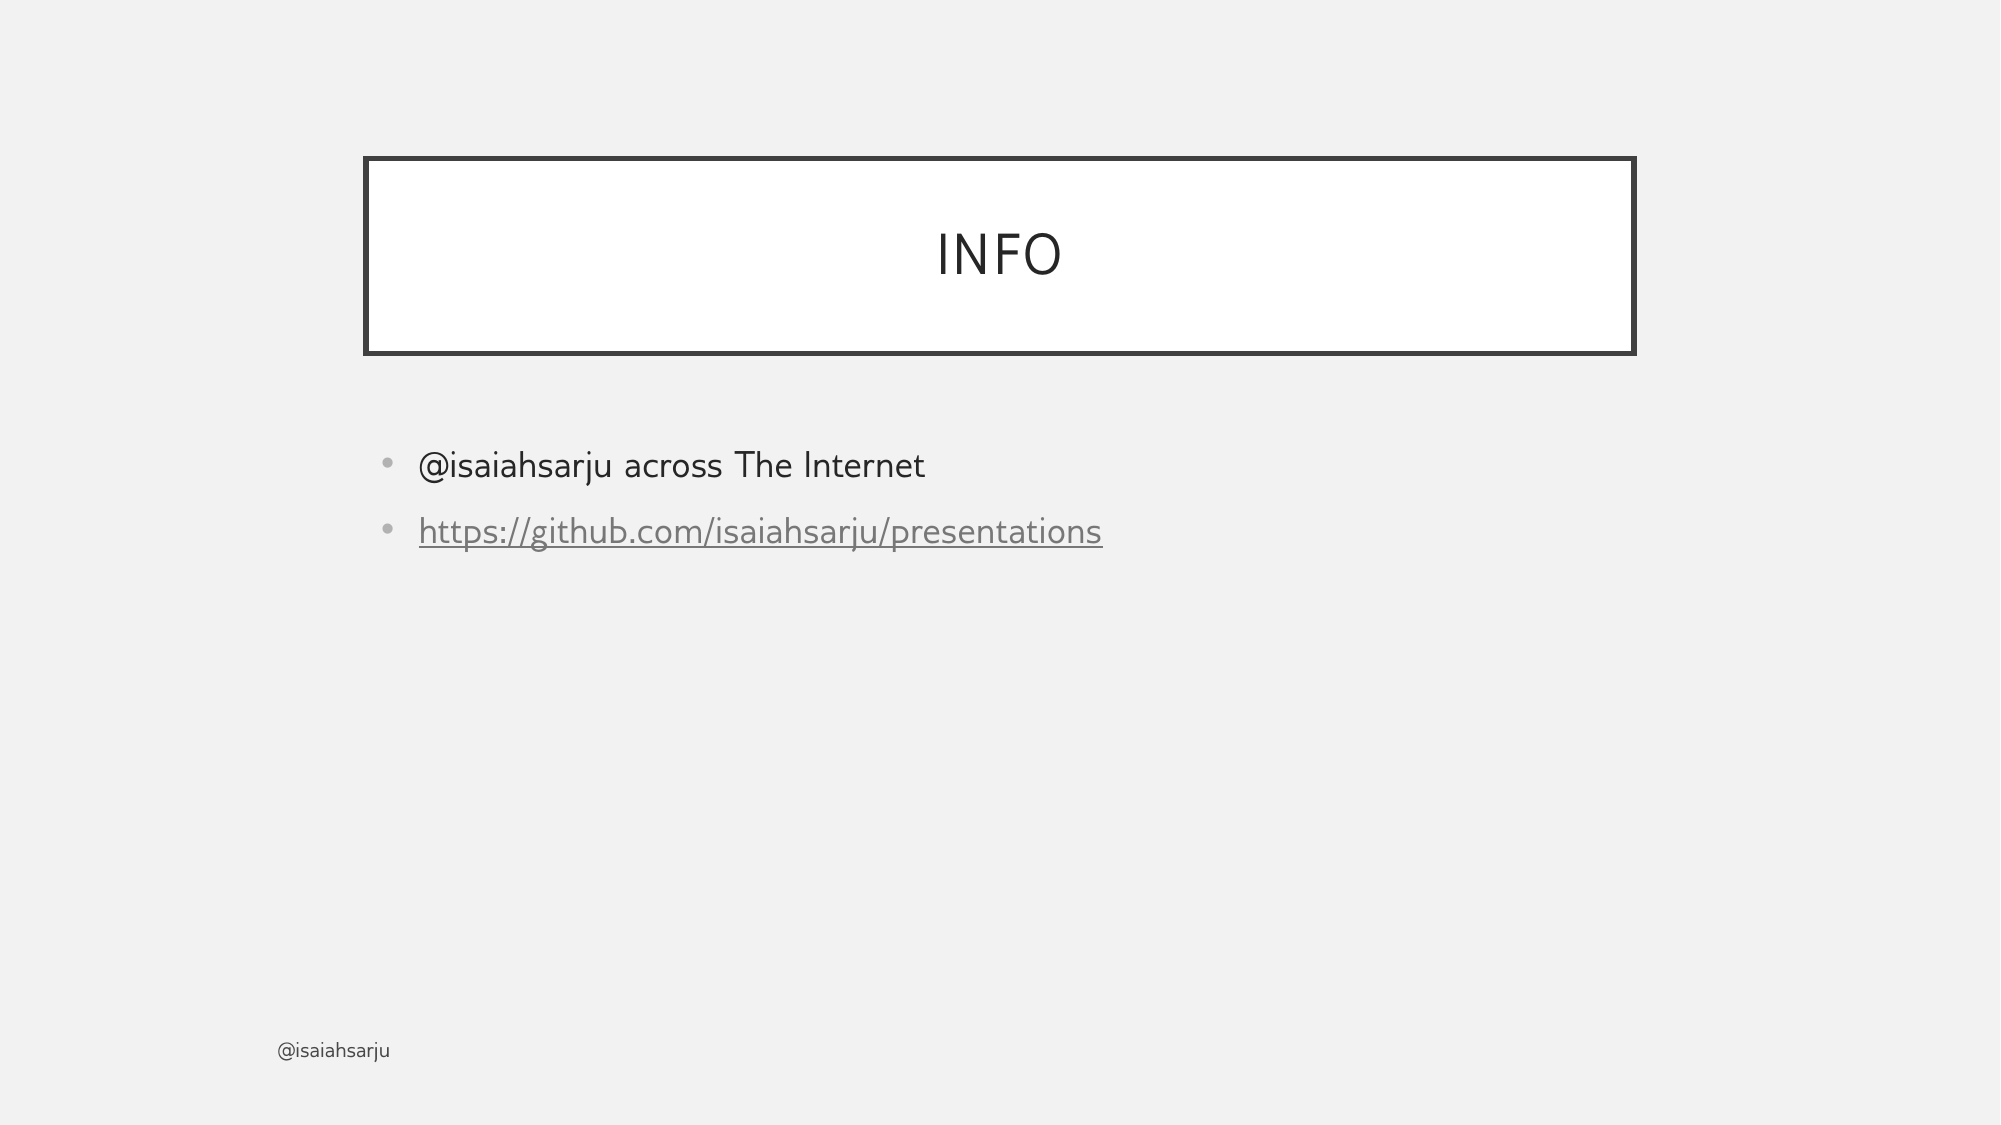

# Info
@isaiahsarju across The Internet
https://github.com/isaiahsarju/presentations
@isaiahsarju